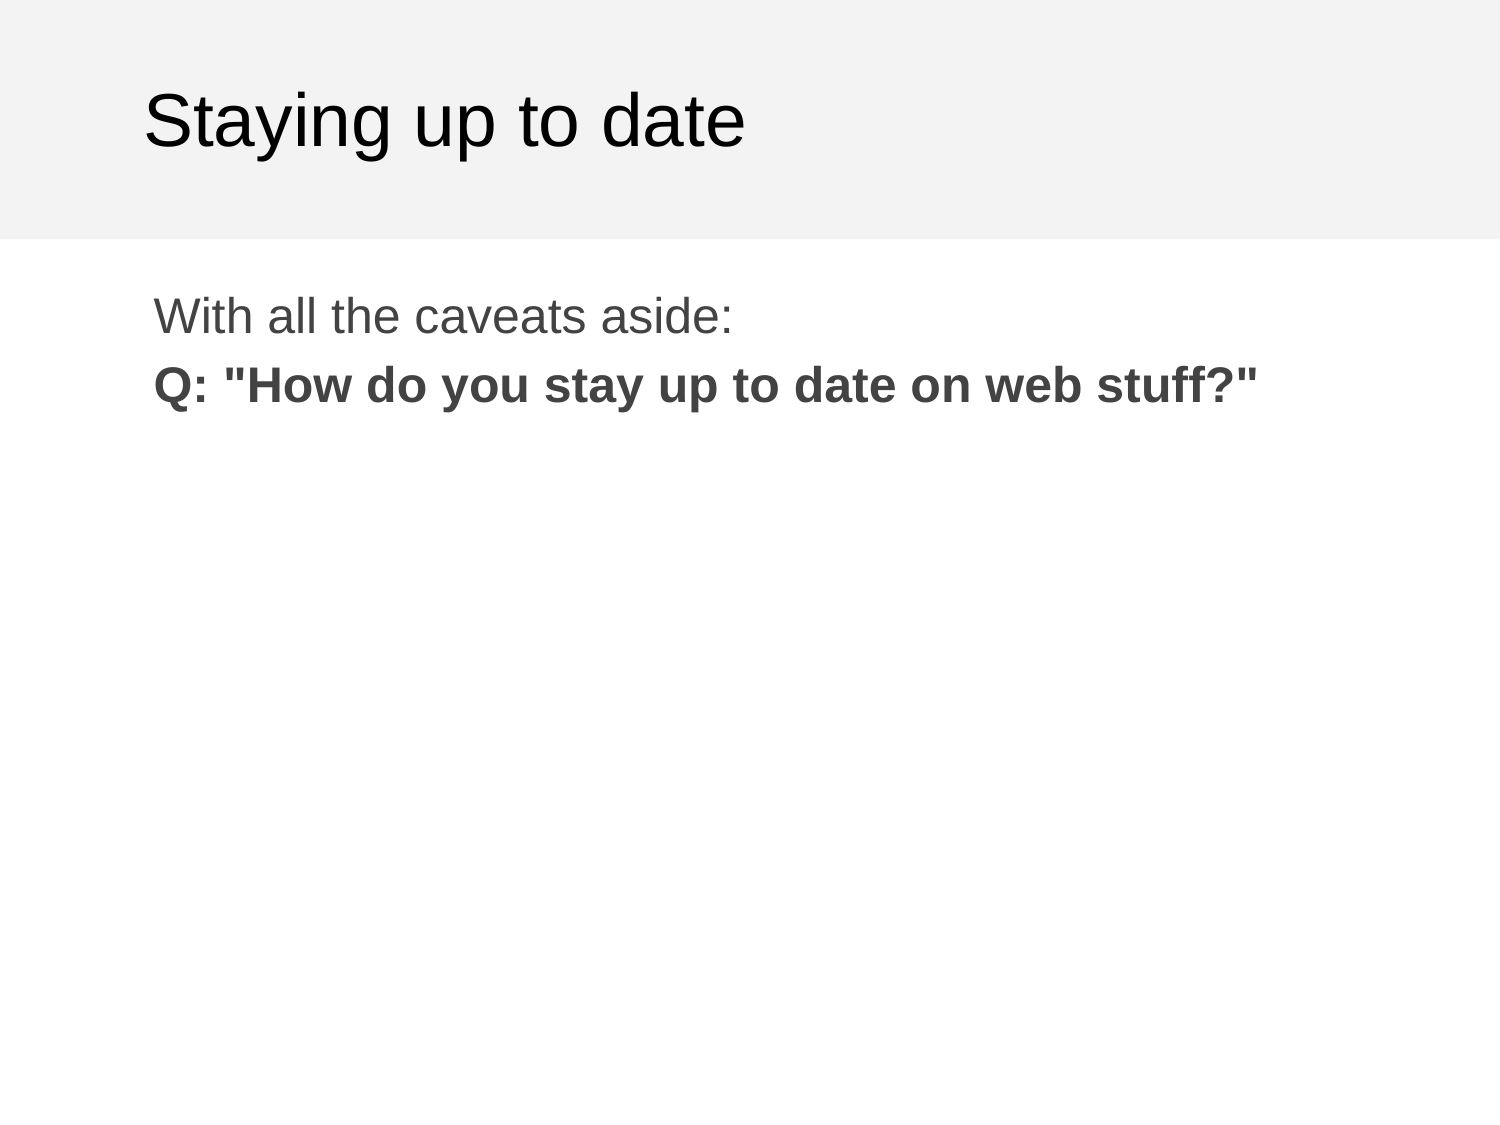

Staying up to date
With all the caveats aside:
Q: "How do you stay up to date on web stuff?"